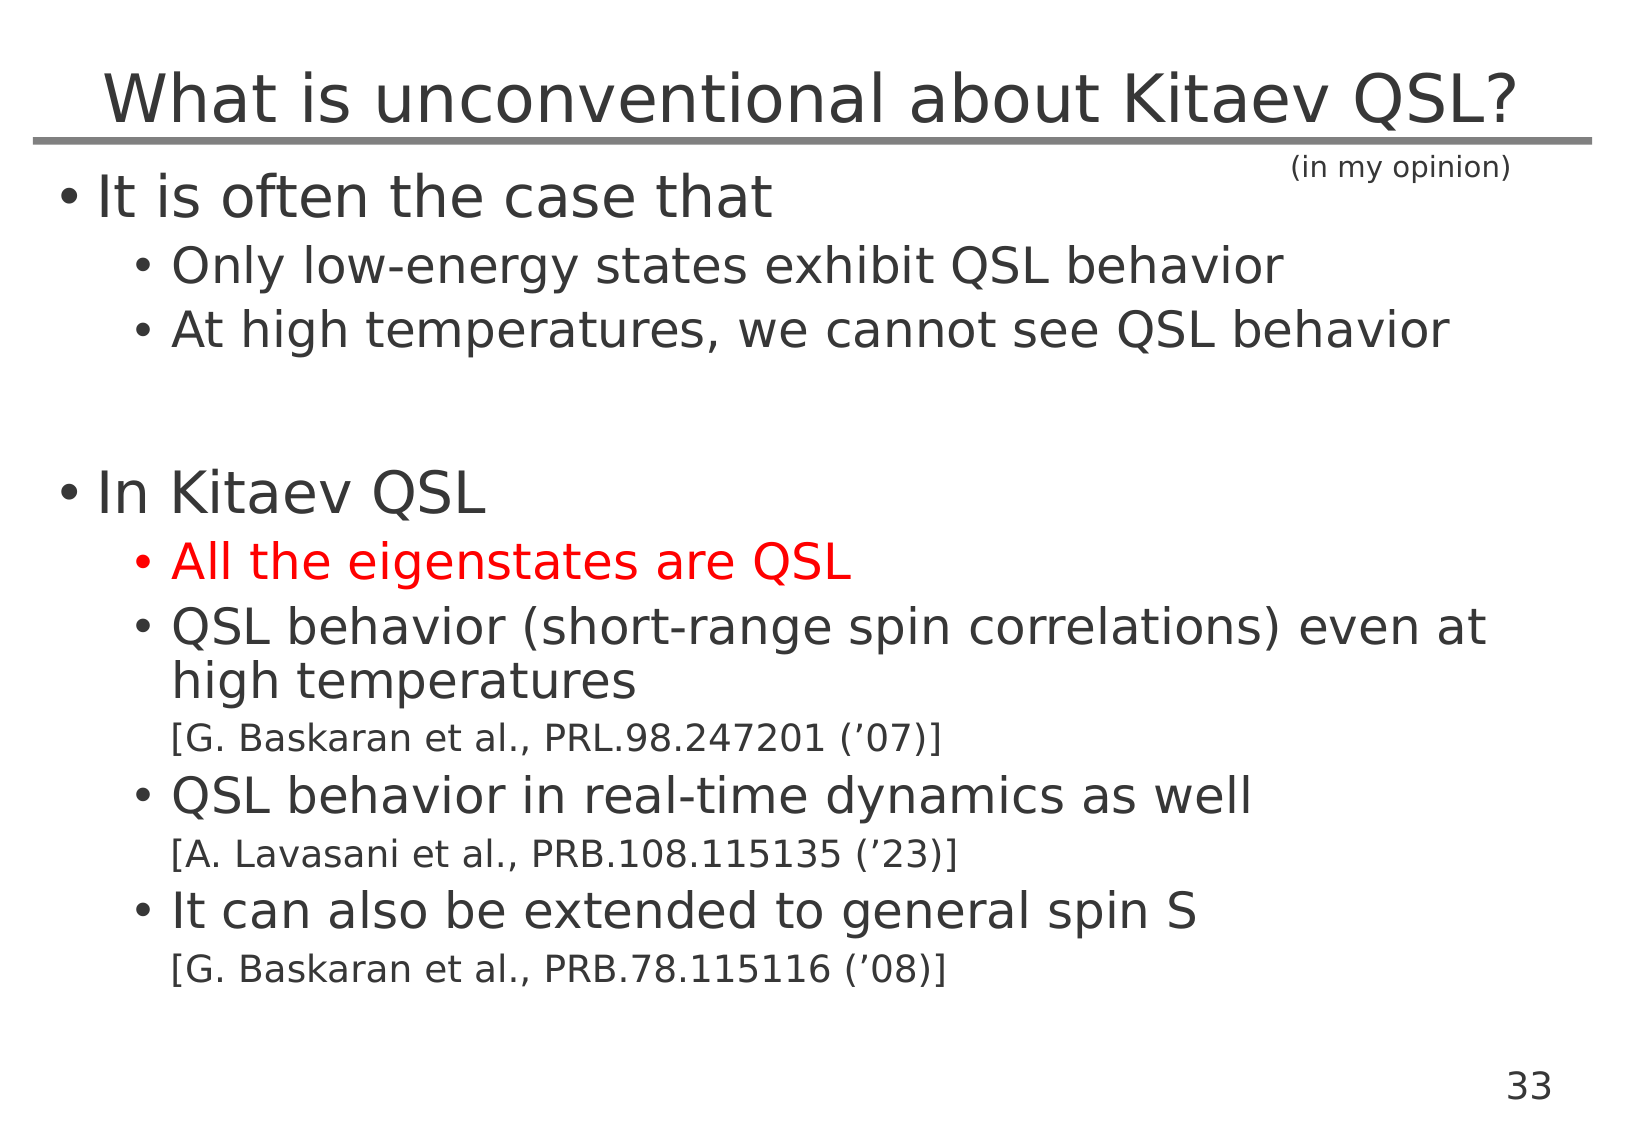

# What is unconventional about Kitaev QSL?
(in my opinion)
It is often the case that
Only low-energy states exhibit QSL behavior
At high temperatures, we cannot see QSL behavior

In Kitaev QSL
All the eigenstates are QSL
QSL behavior (short-range spin correlations) even at high temperatures
   [G. Baskaran et al., PRL.98.247201 (’07)]
QSL behavior in real-time dynamics as well
   [A. Lavasani et al., PRB.108.115135 (’23)]
It can also be extended to general spin S
   [G. Baskaran et al., PRB.78.115116 (’08)]
33